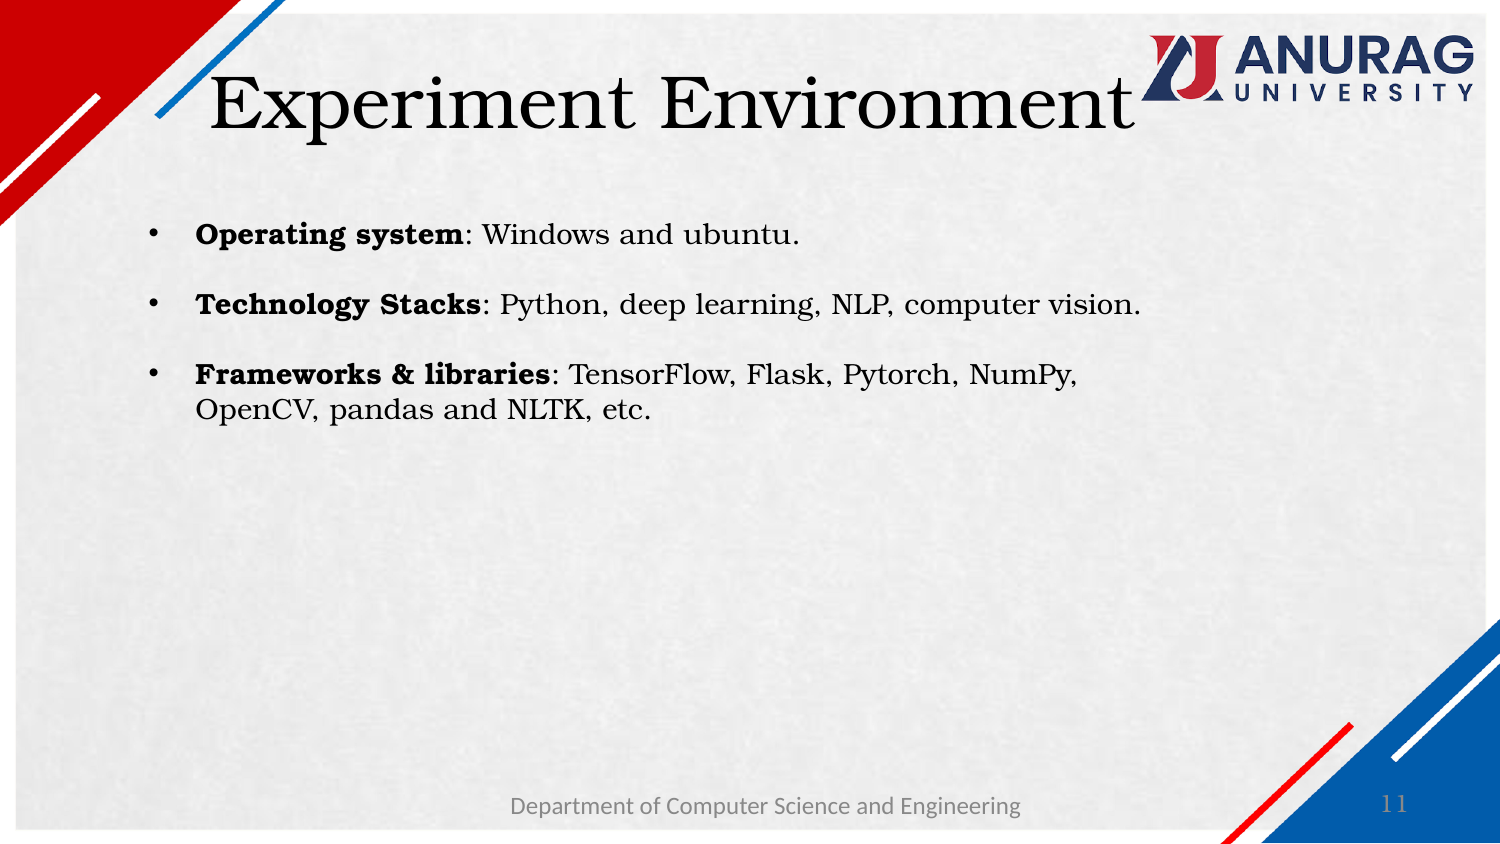

# Experiment Environment
Operating system: Windows and ubuntu.

Technology Stacks: Python, deep learning, NLP, computer vision.

Frameworks & libraries: TensorFlow, Flask, Pytorch, NumPy, OpenCV, pandas and NLTK, etc.

Department of Computer Science and Engineering
11